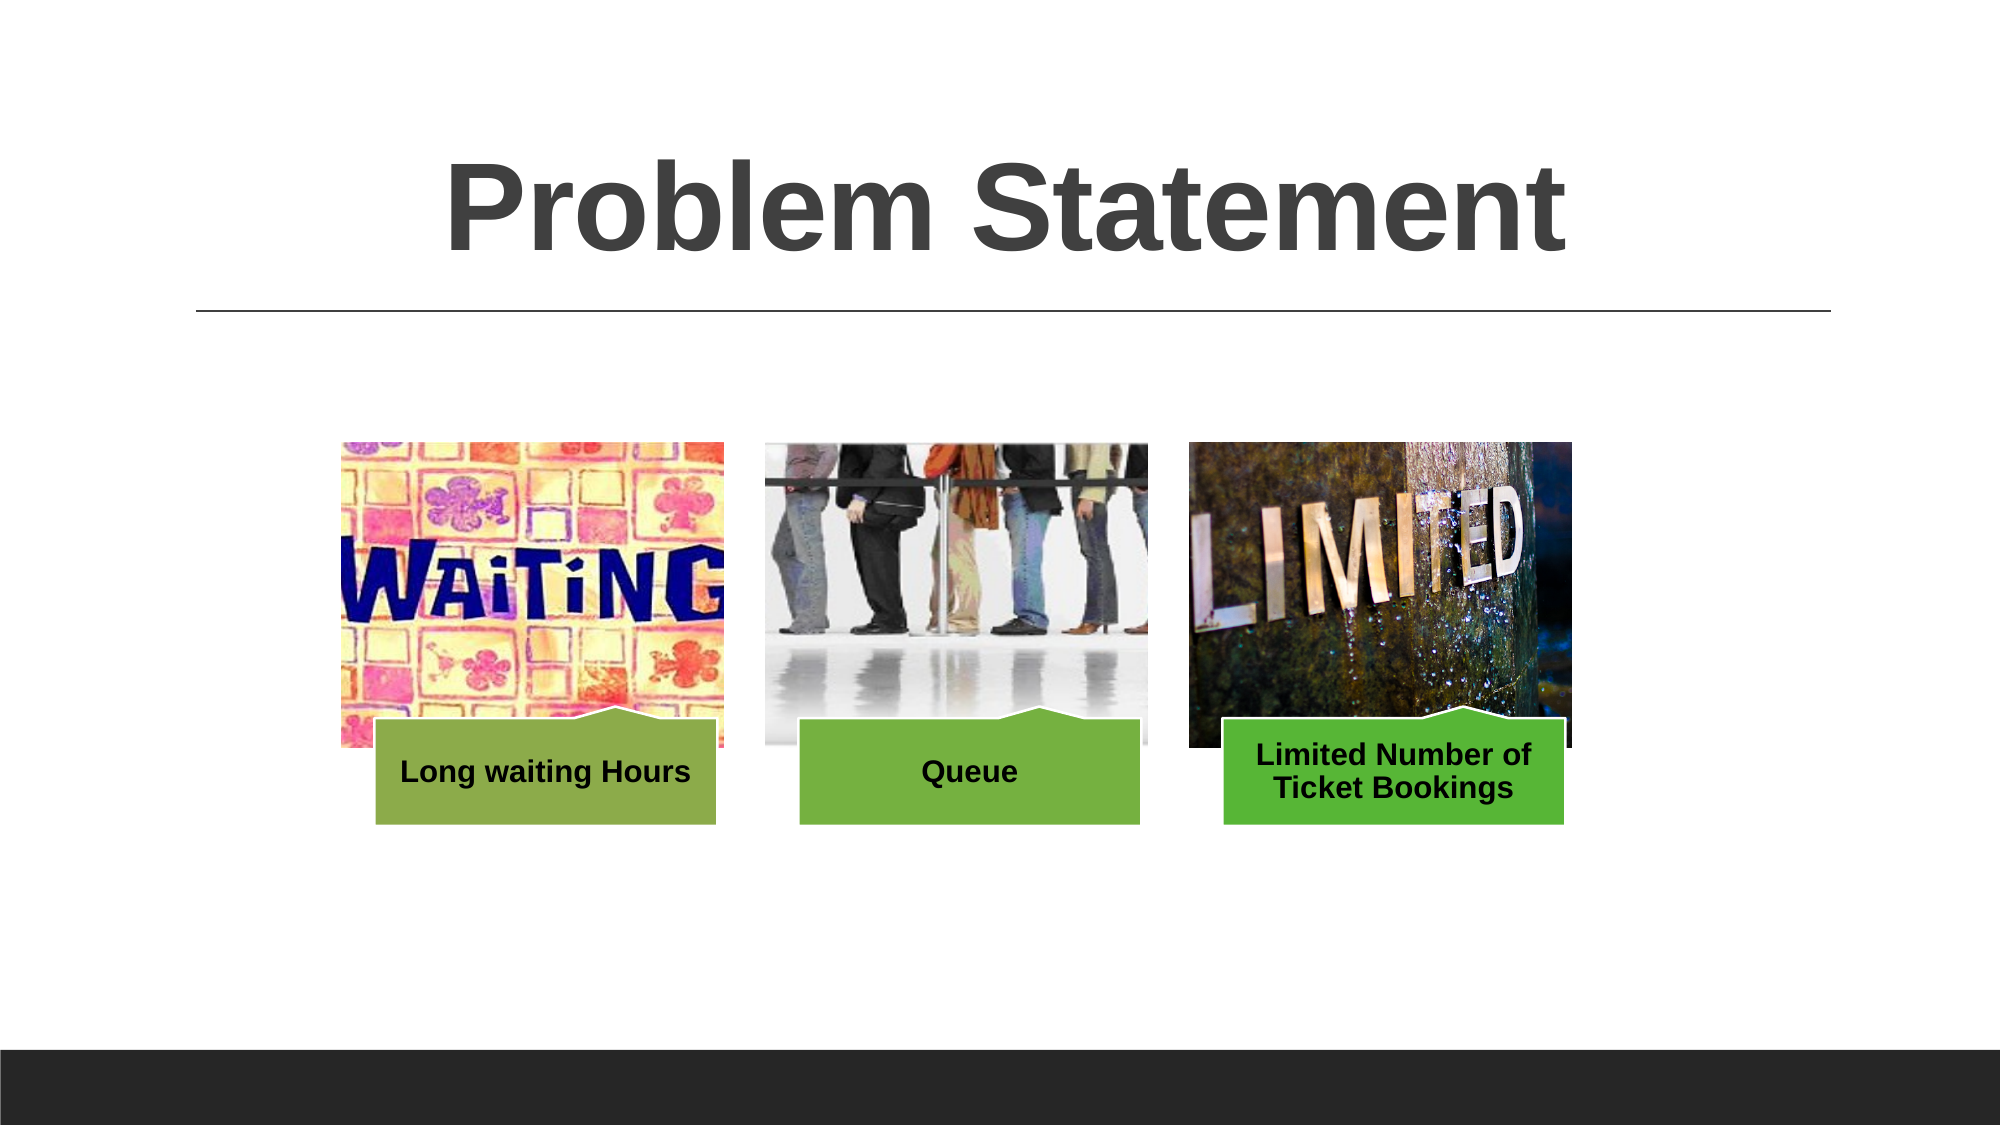

# Problem Statement
Long waiting Hours
Queue
Limited Number of Ticket Bookings